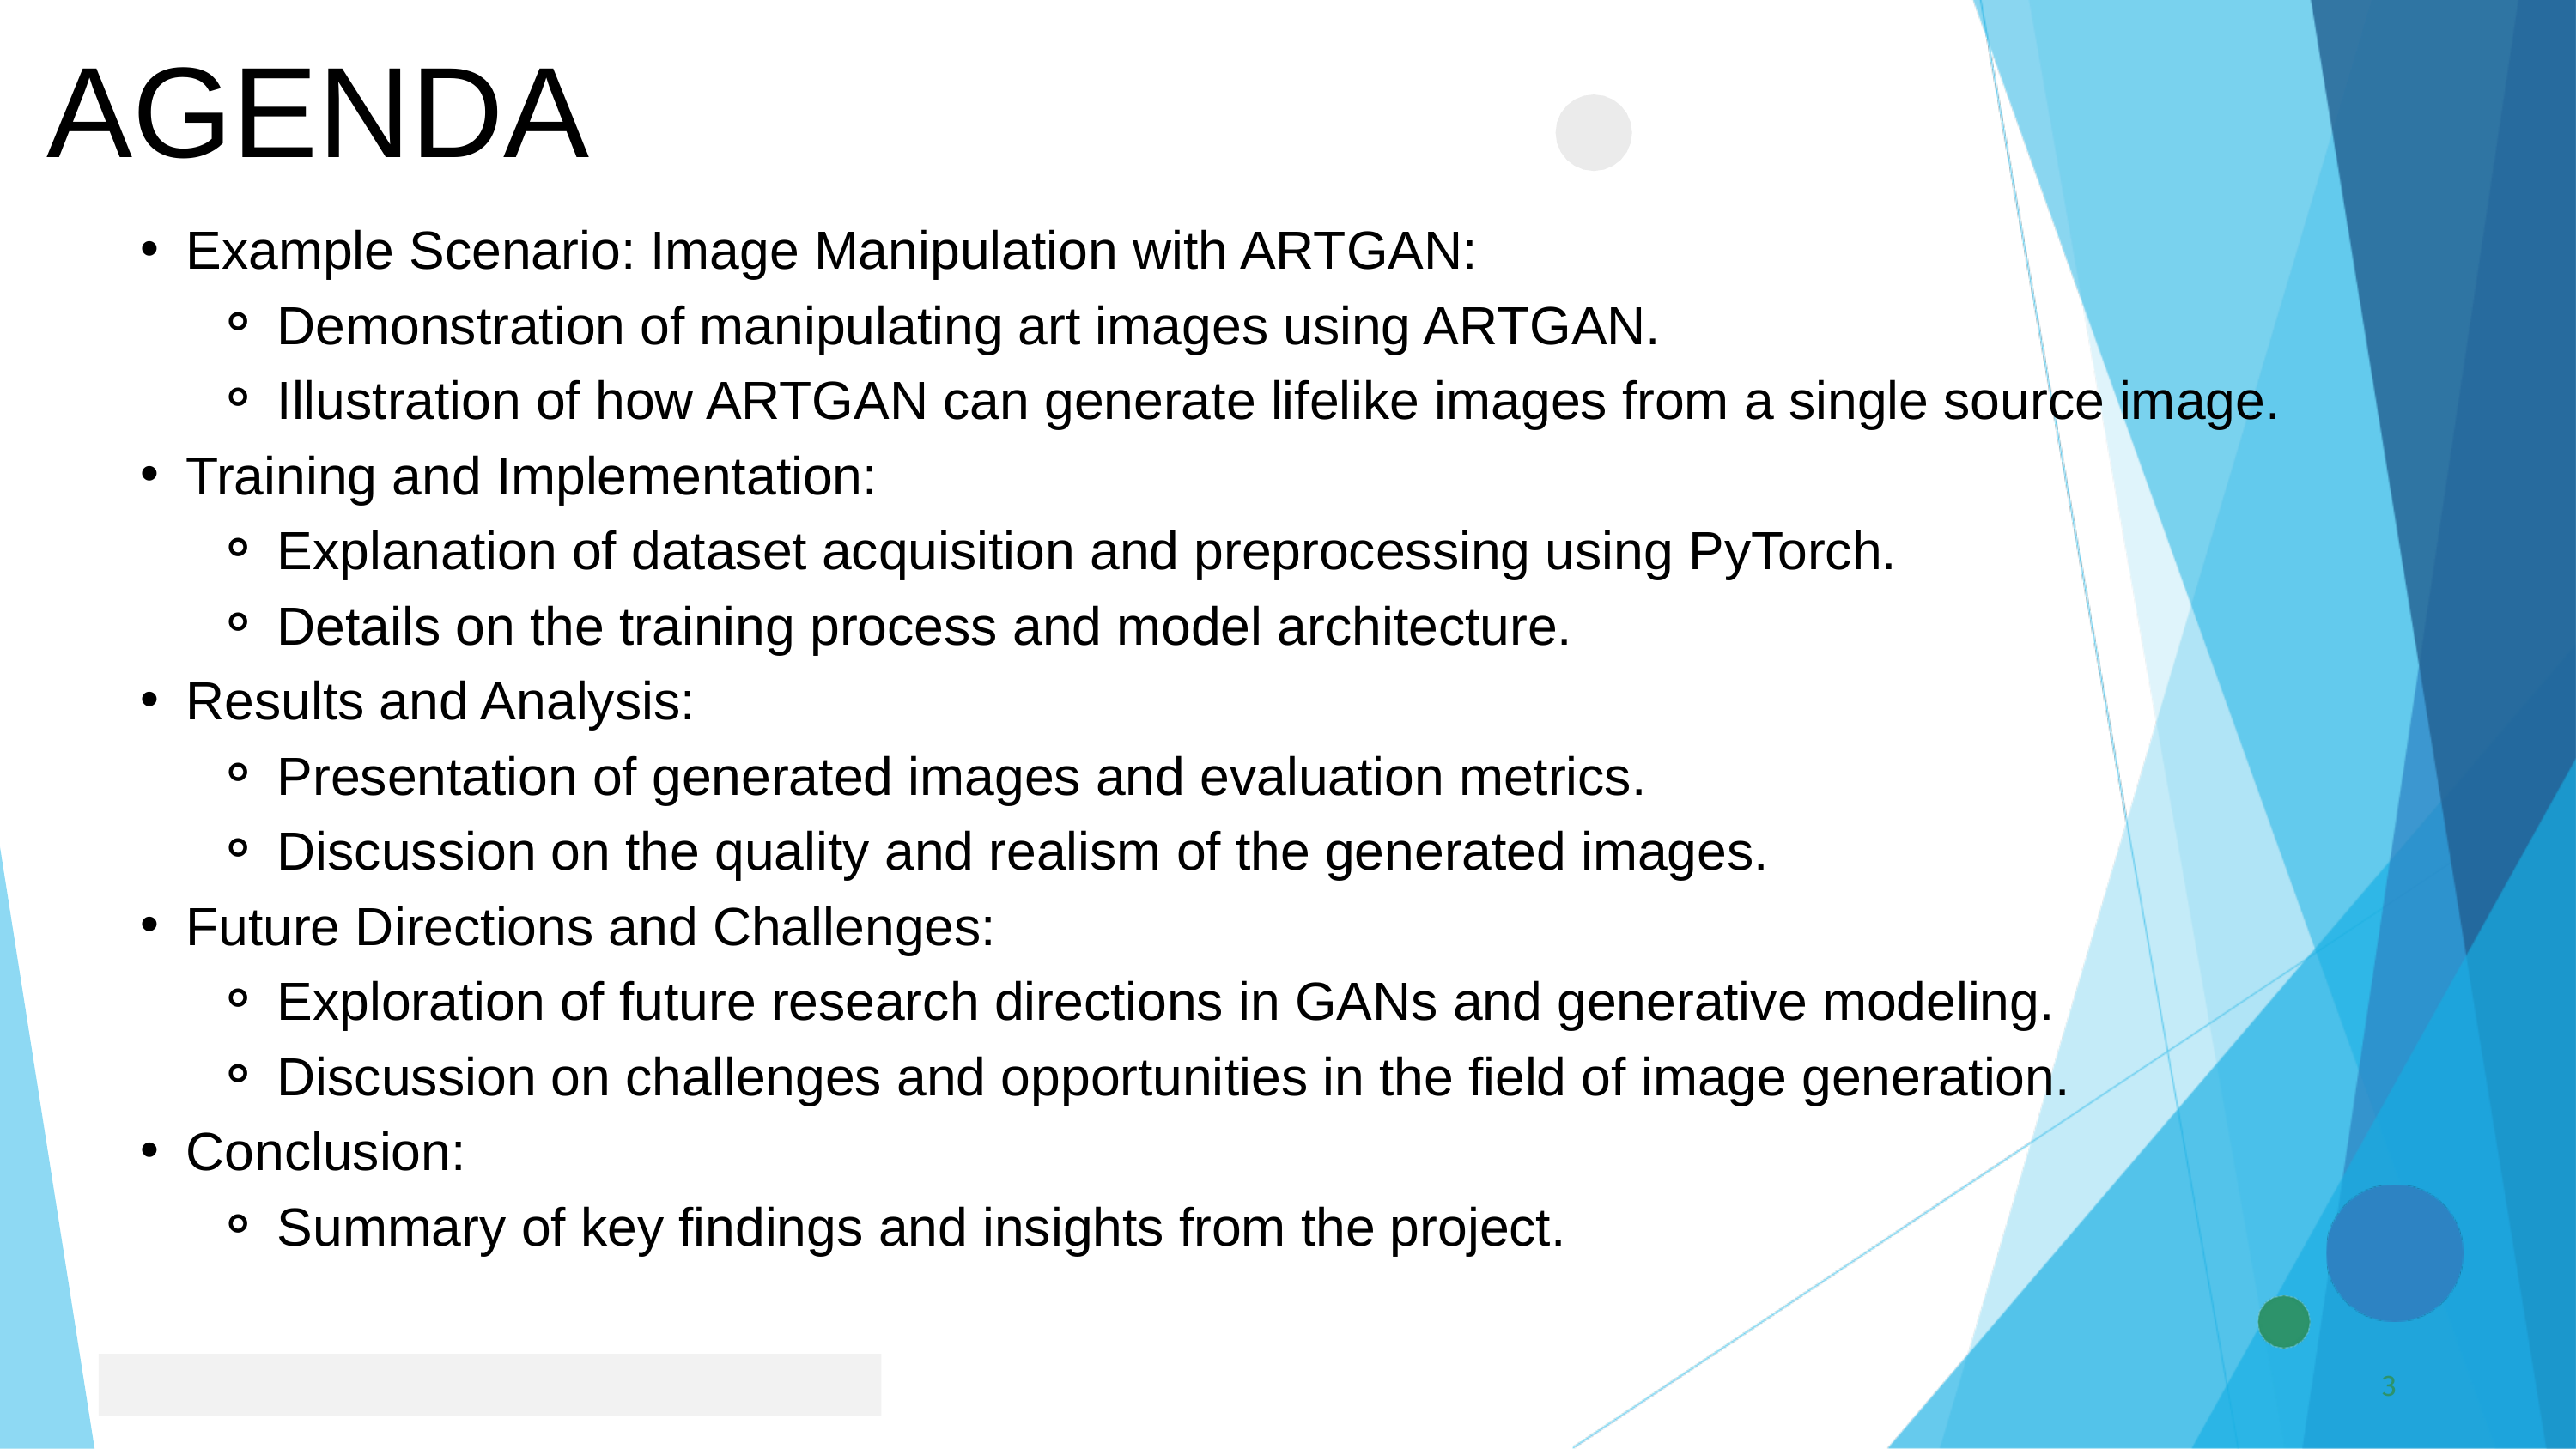

AGENDA

Example Scenario: Image Manipulation with ARTGAN:
Demonstration of manipulating art images using ARTGAN.
Illustration of how ARTGAN can generate lifelike images from a single source image.
Training and Implementation:
Explanation of dataset acquisition and preprocessing using PyTorch.
Details on the training process and model architecture.
Results and Analysis:
Presentation of generated images and evaluation metrics.
Discussion on the quality and realism of the generated images.
Future Directions and Challenges:
Exploration of future research directions in GANs and generative modeling.
Discussion on challenges and opportunities in the field of image generation.
Conclusion:
Summary of key findings and insights from the project.

3
3/21/2024  Annual Review